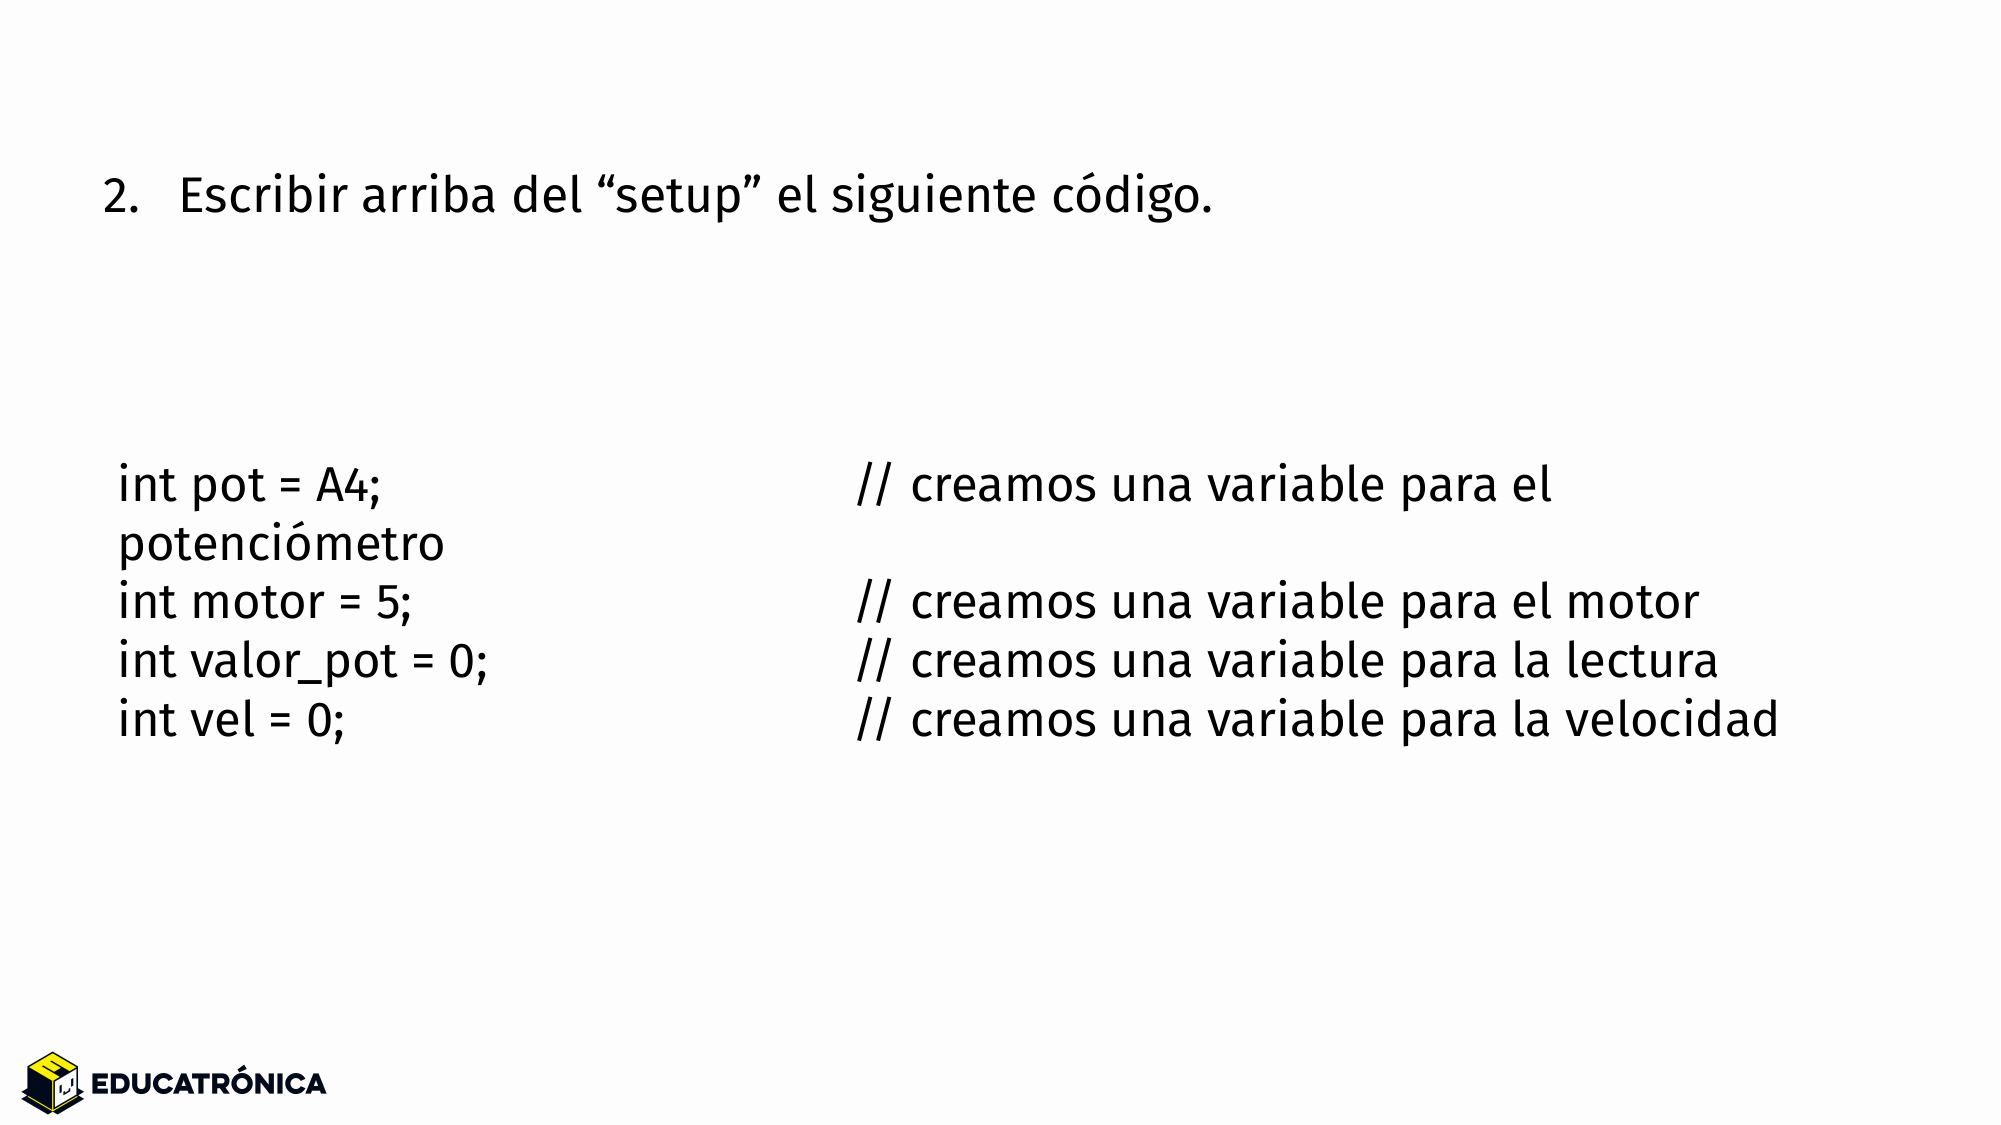

Escribir arriba del “setup” el siguiente código.

int pot = A4;                              	// creamos una variable para el potenciómetro
int motor = 5;                              	// creamos una variable para el motor
int valor_pot = 0;                          	// creamos una variable para la lectura
int vel = 0;                                	// creamos una variable para la velocidad